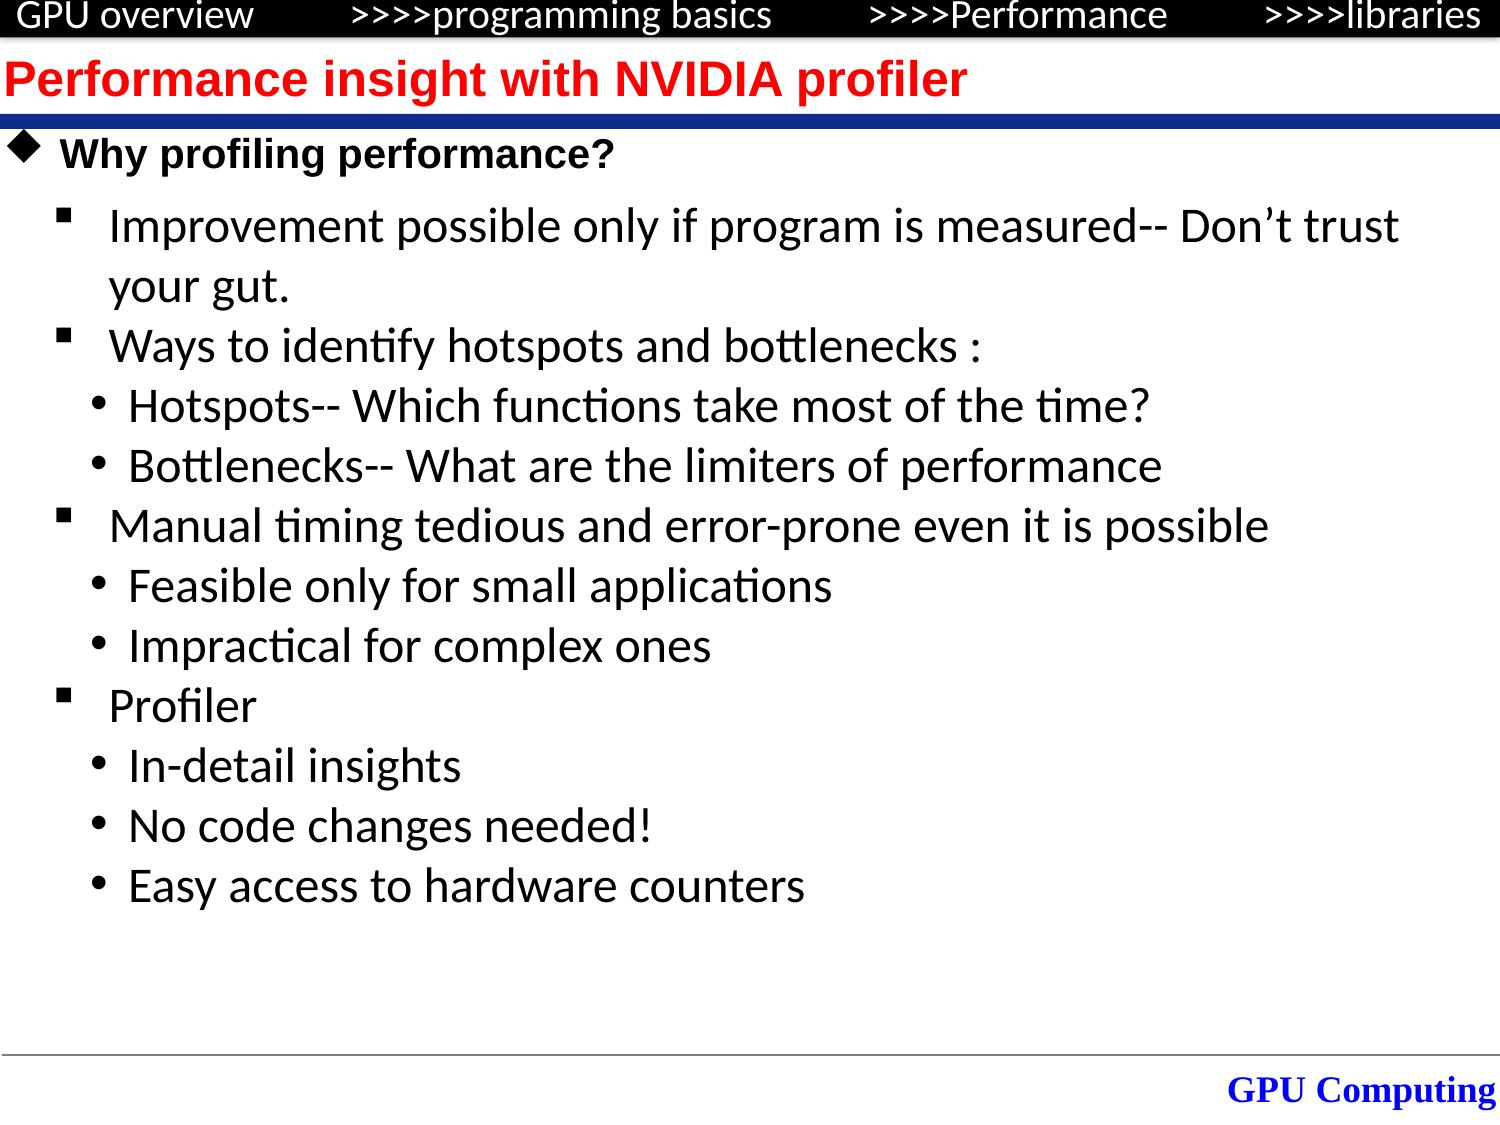

Performance insight with NVIDIA profiler
Why profiling performance?
Improvement possible only if program is measured-- Don’t trust your gut.
Ways to identify hotspots and bottlenecks :
Hotspots-- Which functions take most of the time?
Bottlenecks-- What are the limiters of performance
Manual timing tedious and error-prone even it is possible
Feasible only for small applications
Impractical for complex ones
Profiler
In-detail insights
No code changes needed!
Easy access to hardware counters